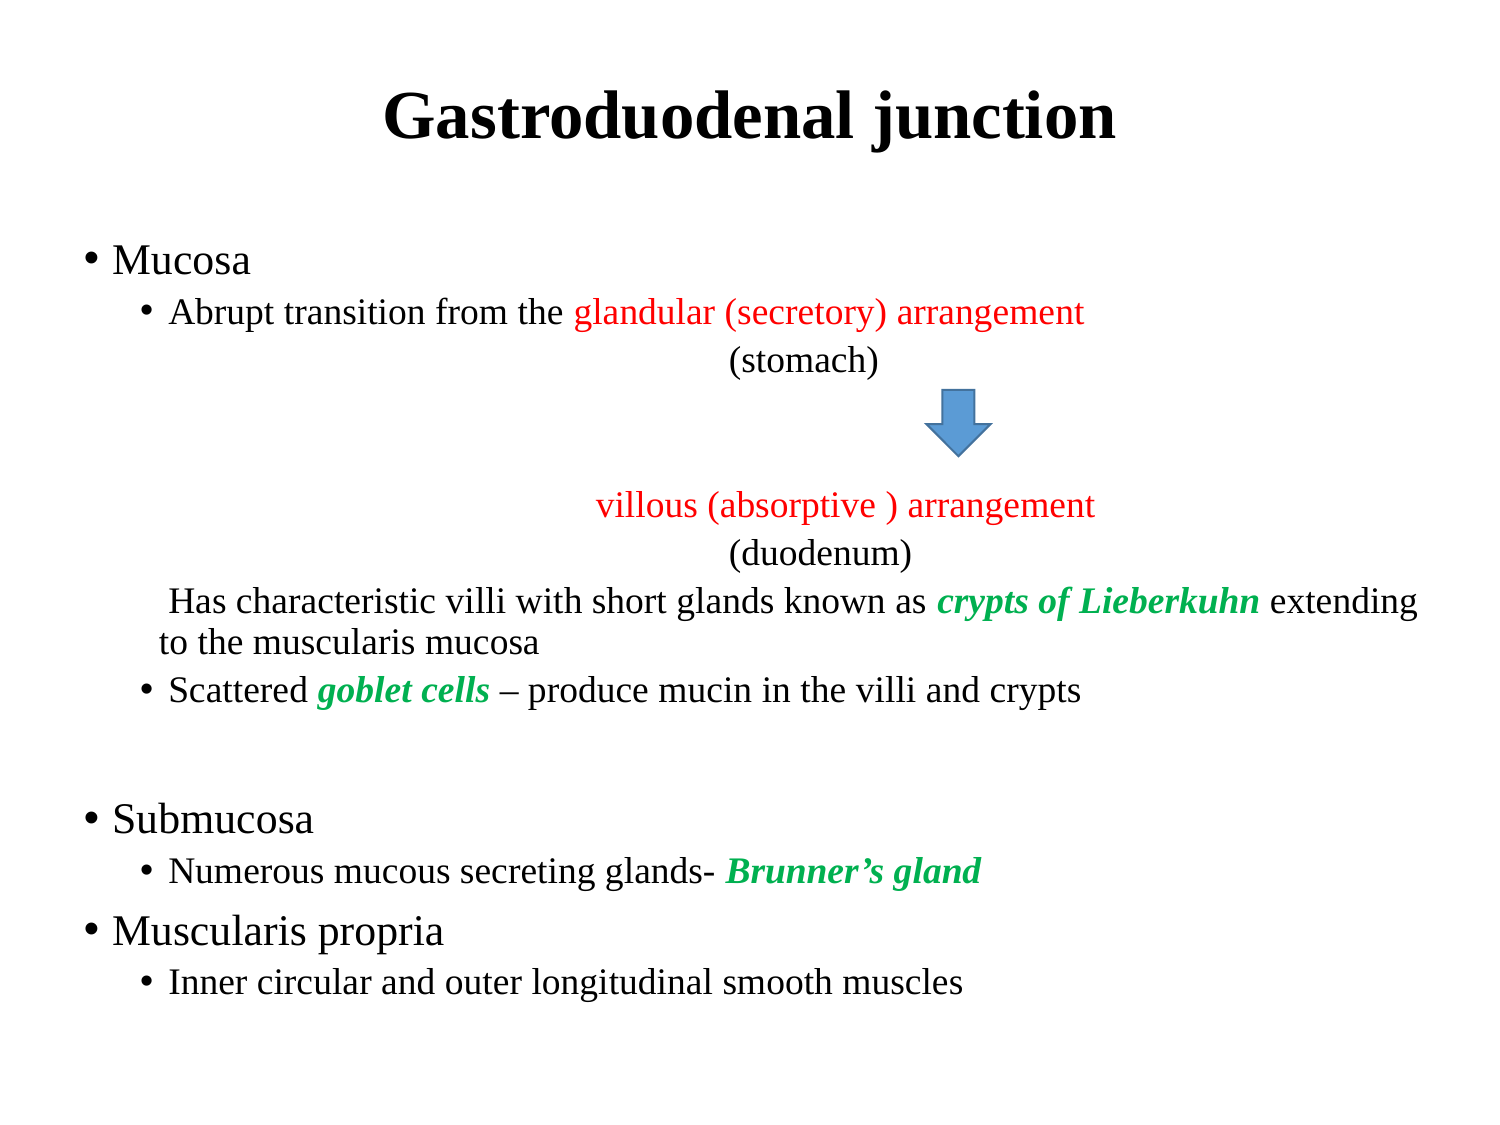

# Gastroduodenal junction
Mucosa
Abrupt transition from the glandular (secretory) arrangement
                                                            (stomach)

                                              villous (absorptive ) arrangement
                                                            (duodenum)
 Has characteristic villi with short glands known as crypts of Lieberkuhn extending to the muscularis mucosa
Scattered goblet cells – produce mucin in the villi and crypts

Submucosa
Numerous mucous secreting glands- Brunner’s gland
Muscularis propria
Inner circular and outer longitudinal smooth muscles